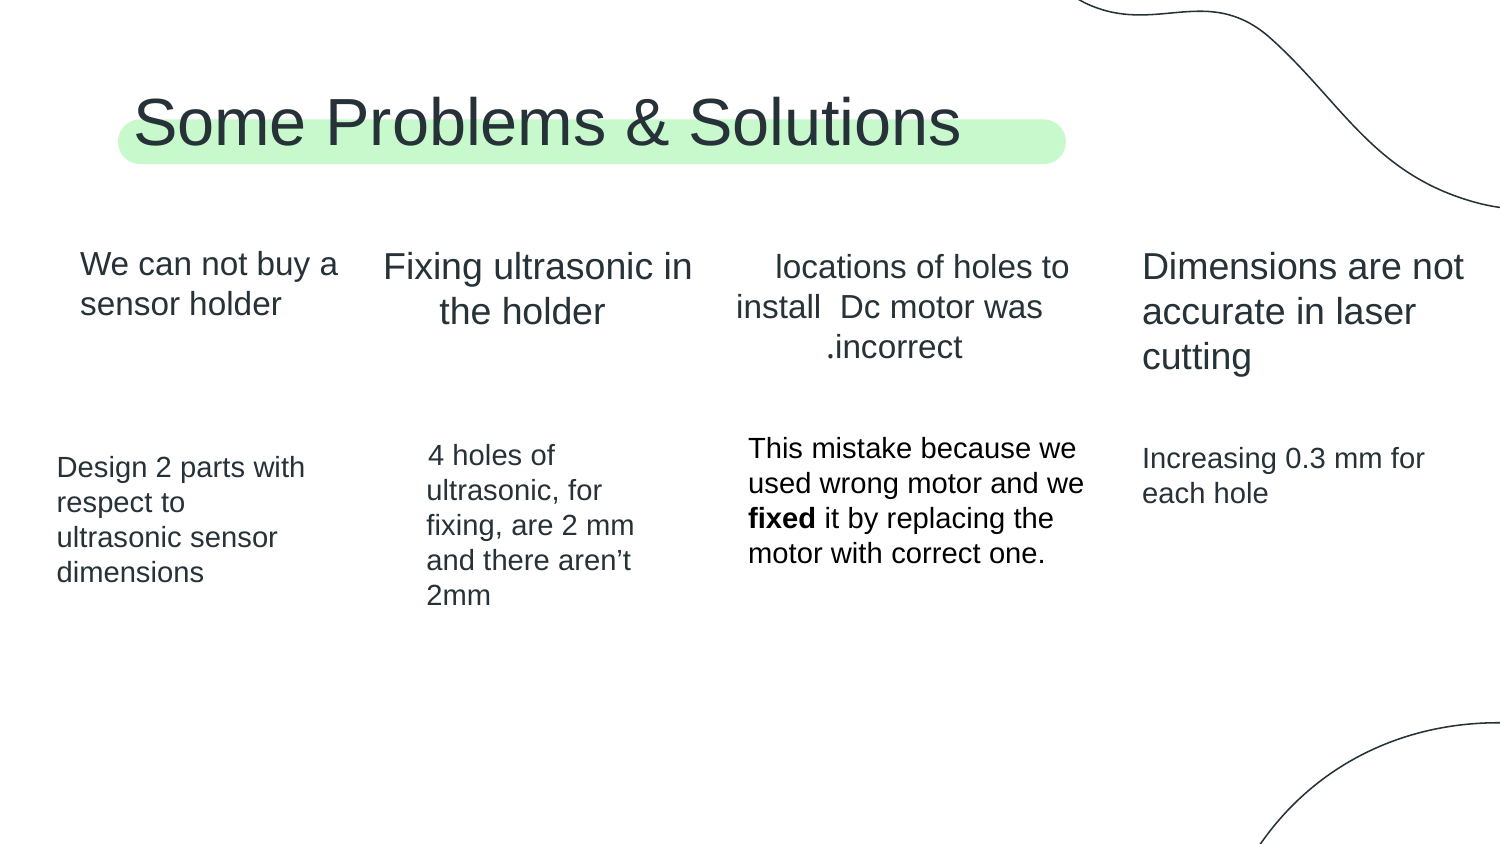

# Some Problems & Solutions

We can not buy a sensor holder
Dimensions are not accurate in laser cutting
Fixing ultrasonic in the holder
locations of holes to install  Dc motor was  incorrect.
       4 holes of ultrasonic, for fixing, are 2 mm and there aren’t 2mm
This mistake because we used wrong motor and we fixed it by replacing the motor with correct one.
Increasing 0.3 mm for each hole
Design 2 parts with respect to ultrasonic sensor dimensions